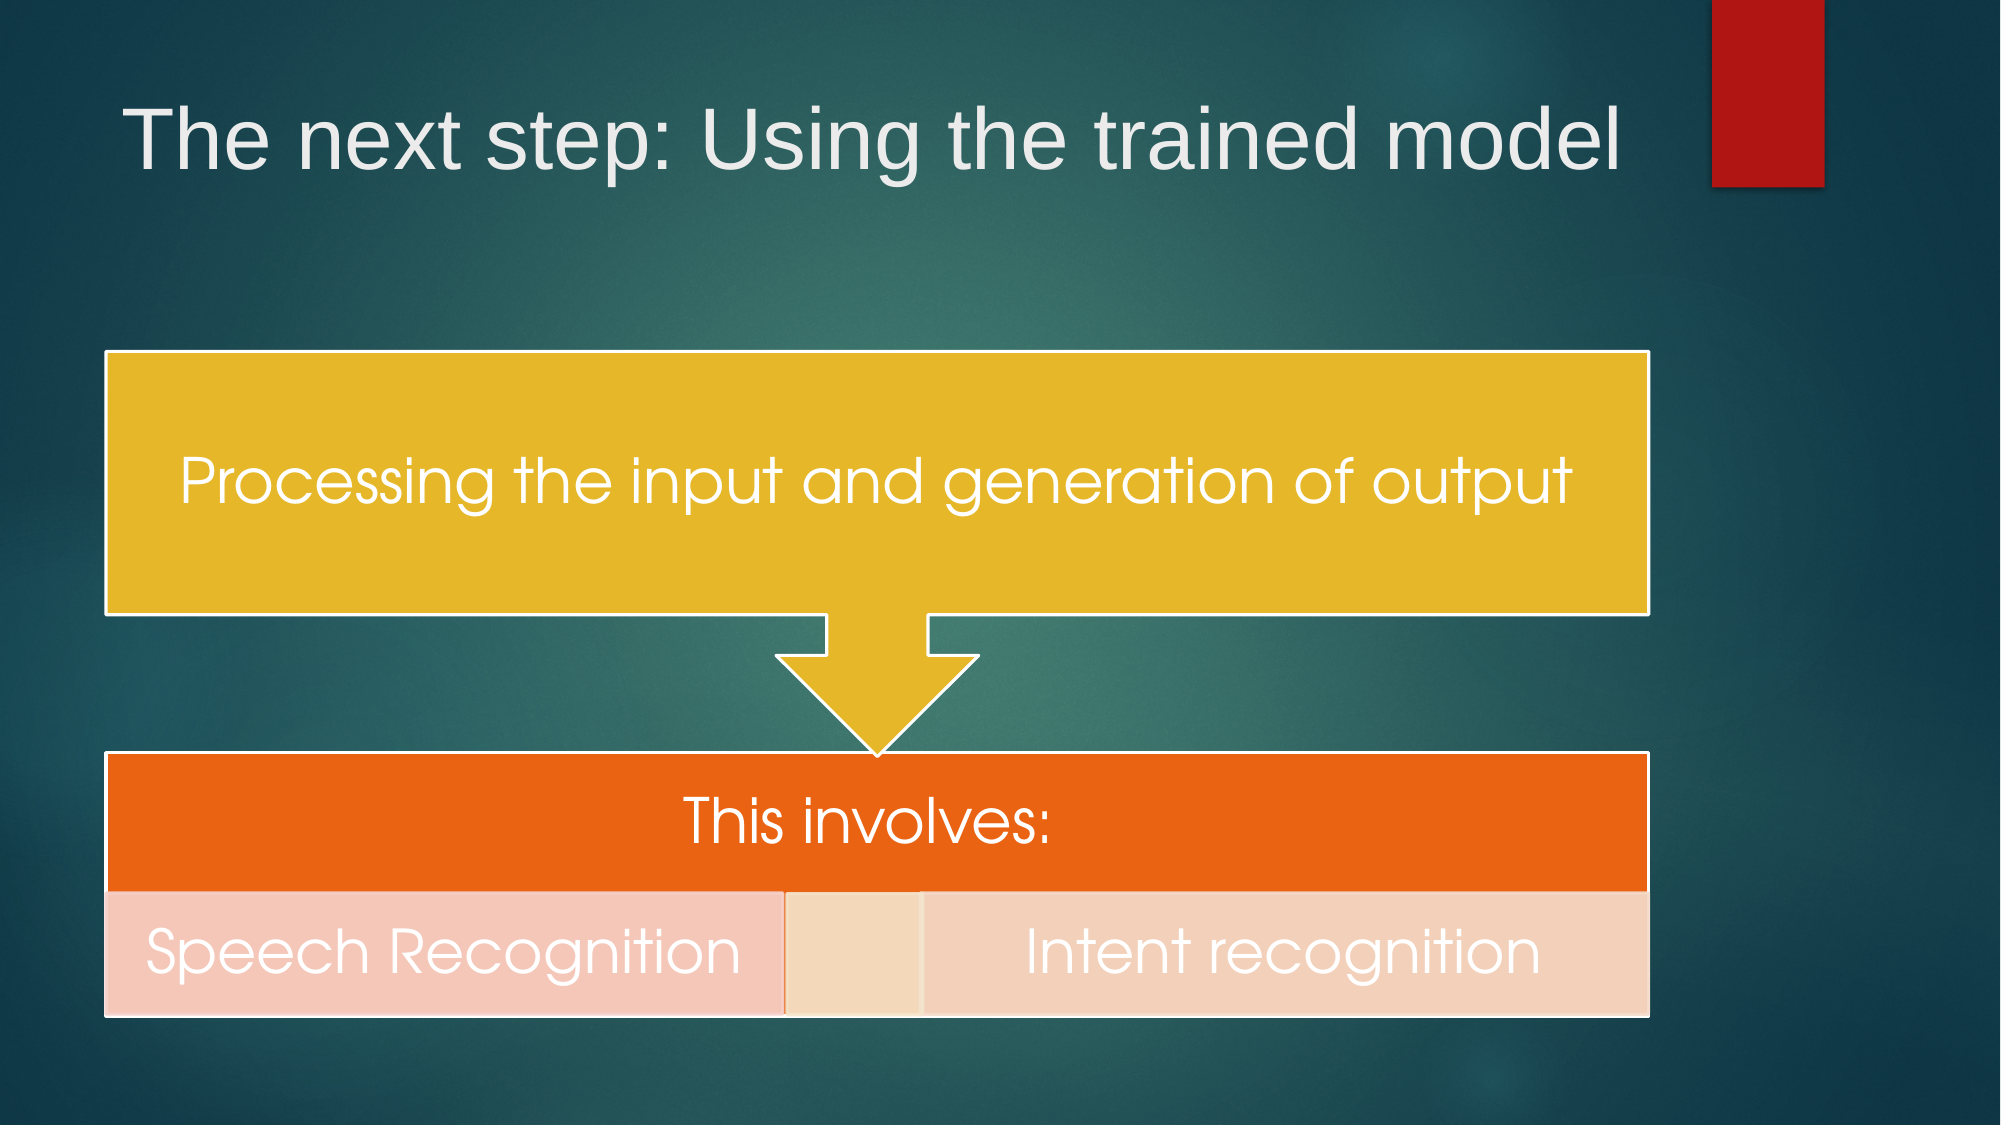

# The next step: Using the trained model
This involves:
Speech Recognition
Intent recognition

Processing the input and generation of output